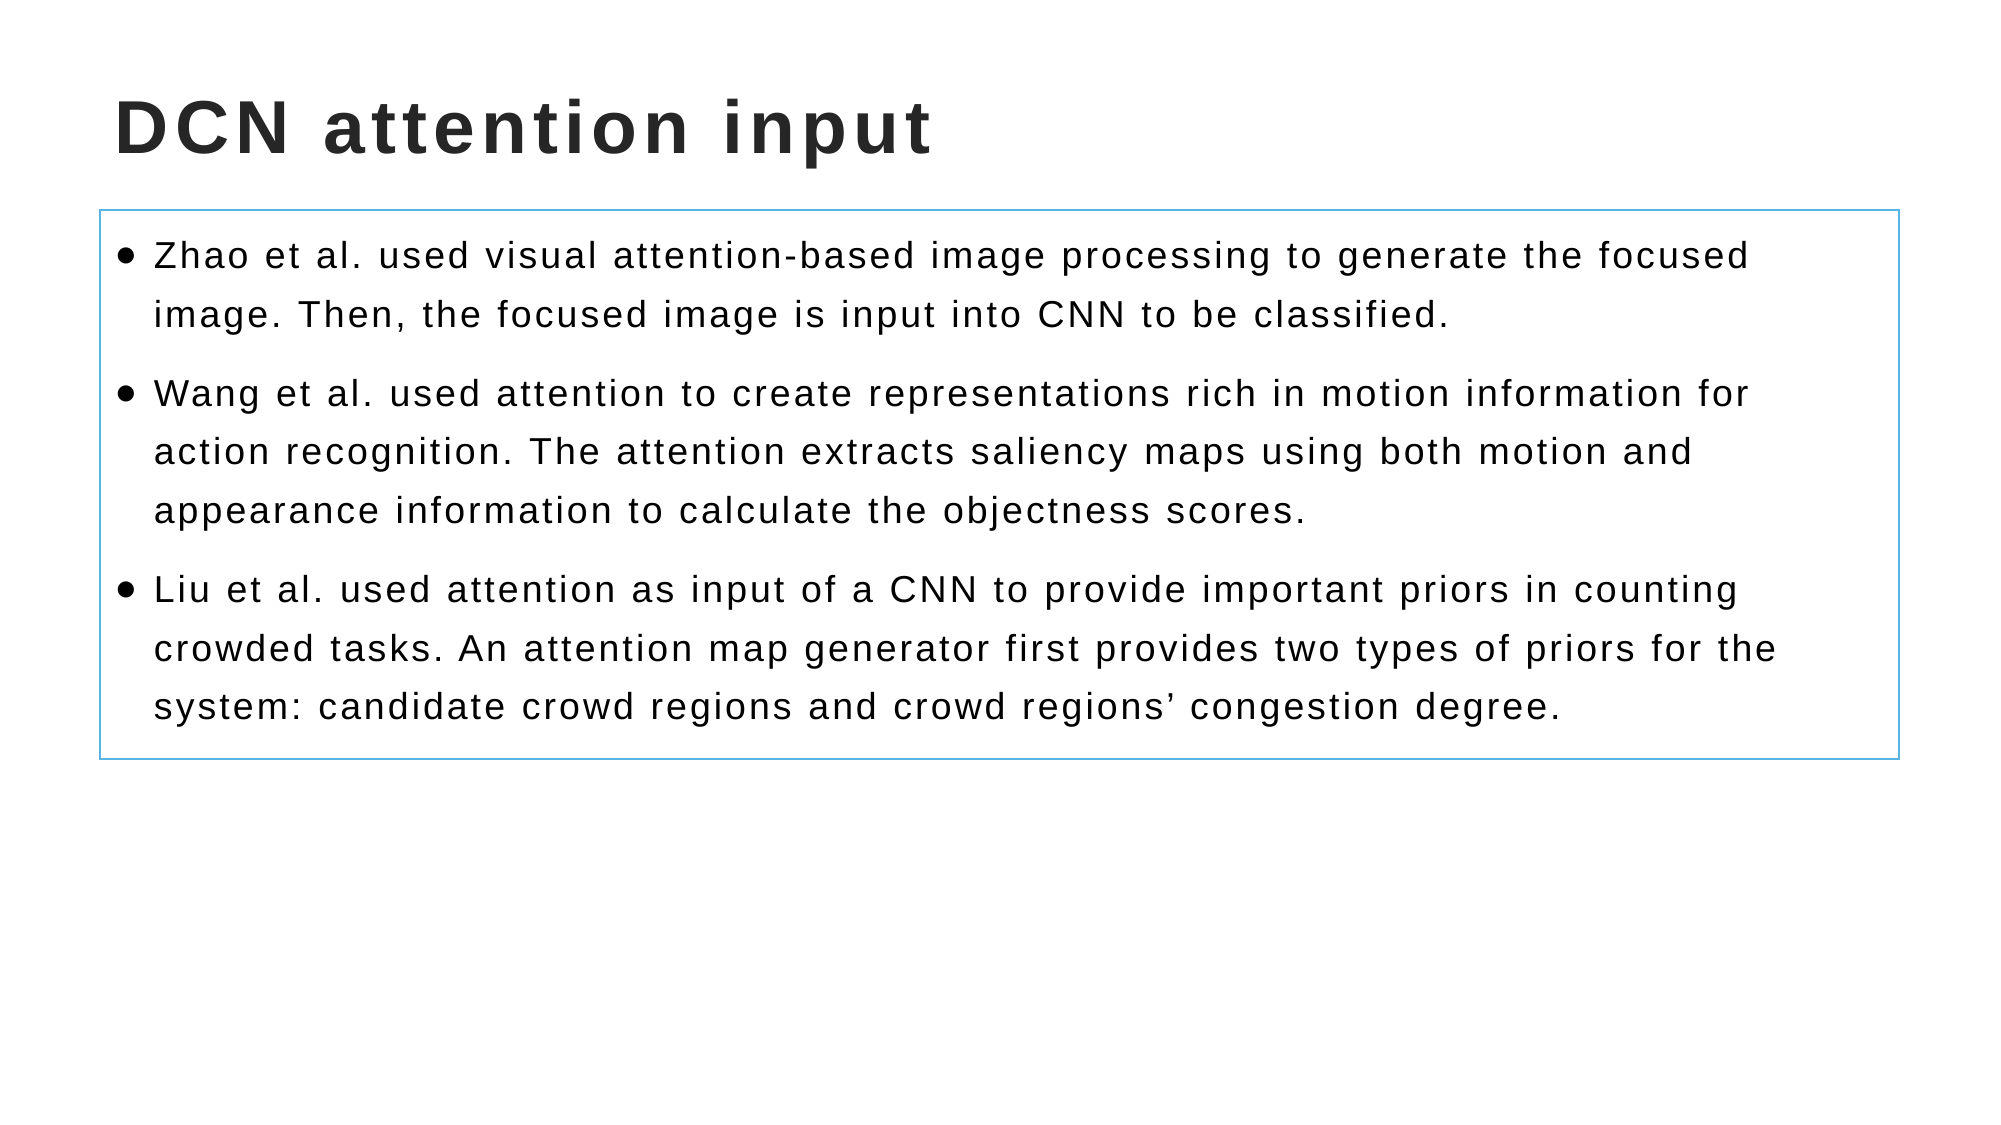

# DCN attention input
Zhao et al. used visual attention-based image processing to generate the focused image. Then, the focused image is input into CNN to be classified.
Wang et al. used attention to create representations rich in motion information for action recognition. The attention extracts saliency maps using both motion and appearance information to calculate the objectness scores.
Liu et al. used attention as input of a CNN to provide important priors in counting crowded tasks. An attention map generator first provides two types of priors for the system: candidate crowd regions and crowd regions’ congestion degree.